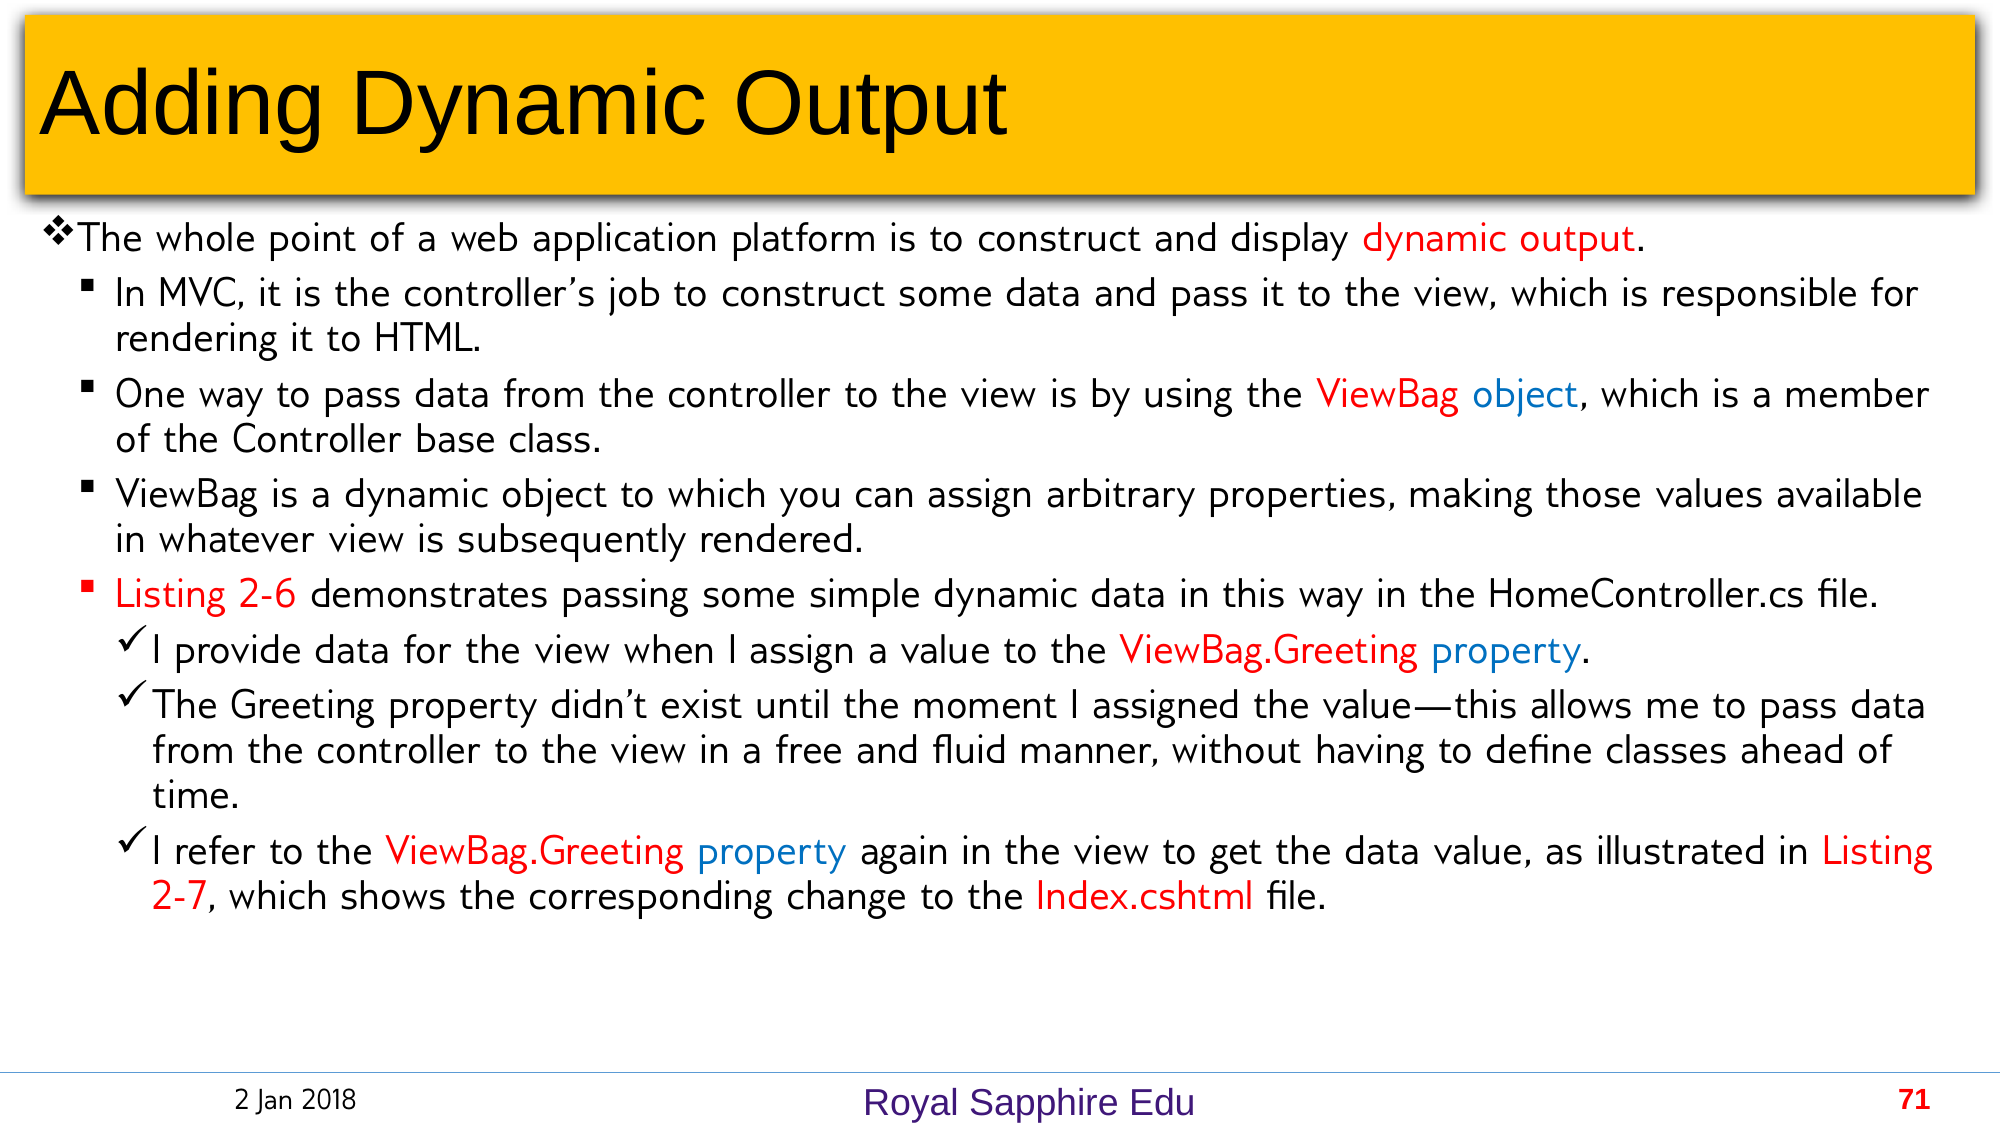

# Adding Dynamic Output
The whole point of a web application platform is to construct and display dynamic output.
In MVC, it is the controller’s job to construct some data and pass it to the view, which is responsible for rendering it to HTML.
One way to pass data from the controller to the view is by using the ViewBag object, which is a member of the Controller base class.
ViewBag is a dynamic object to which you can assign arbitrary properties, making those values available in whatever view is subsequently rendered.
Listing 2-6 demonstrates passing some simple dynamic data in this way in the HomeController.cs file.
I provide data for the view when I assign a value to the ViewBag.Greeting property.
The Greeting property didn’t exist until the moment I assigned the value—this allows me to pass data from the controller to the view in a free and fluid manner, without having to define classes ahead of time.
I refer to the ViewBag.Greeting property again in the view to get the data value, as illustrated in Listing 2-7, which shows the corresponding change to the Index.cshtml file.
2 Jan 2018
71